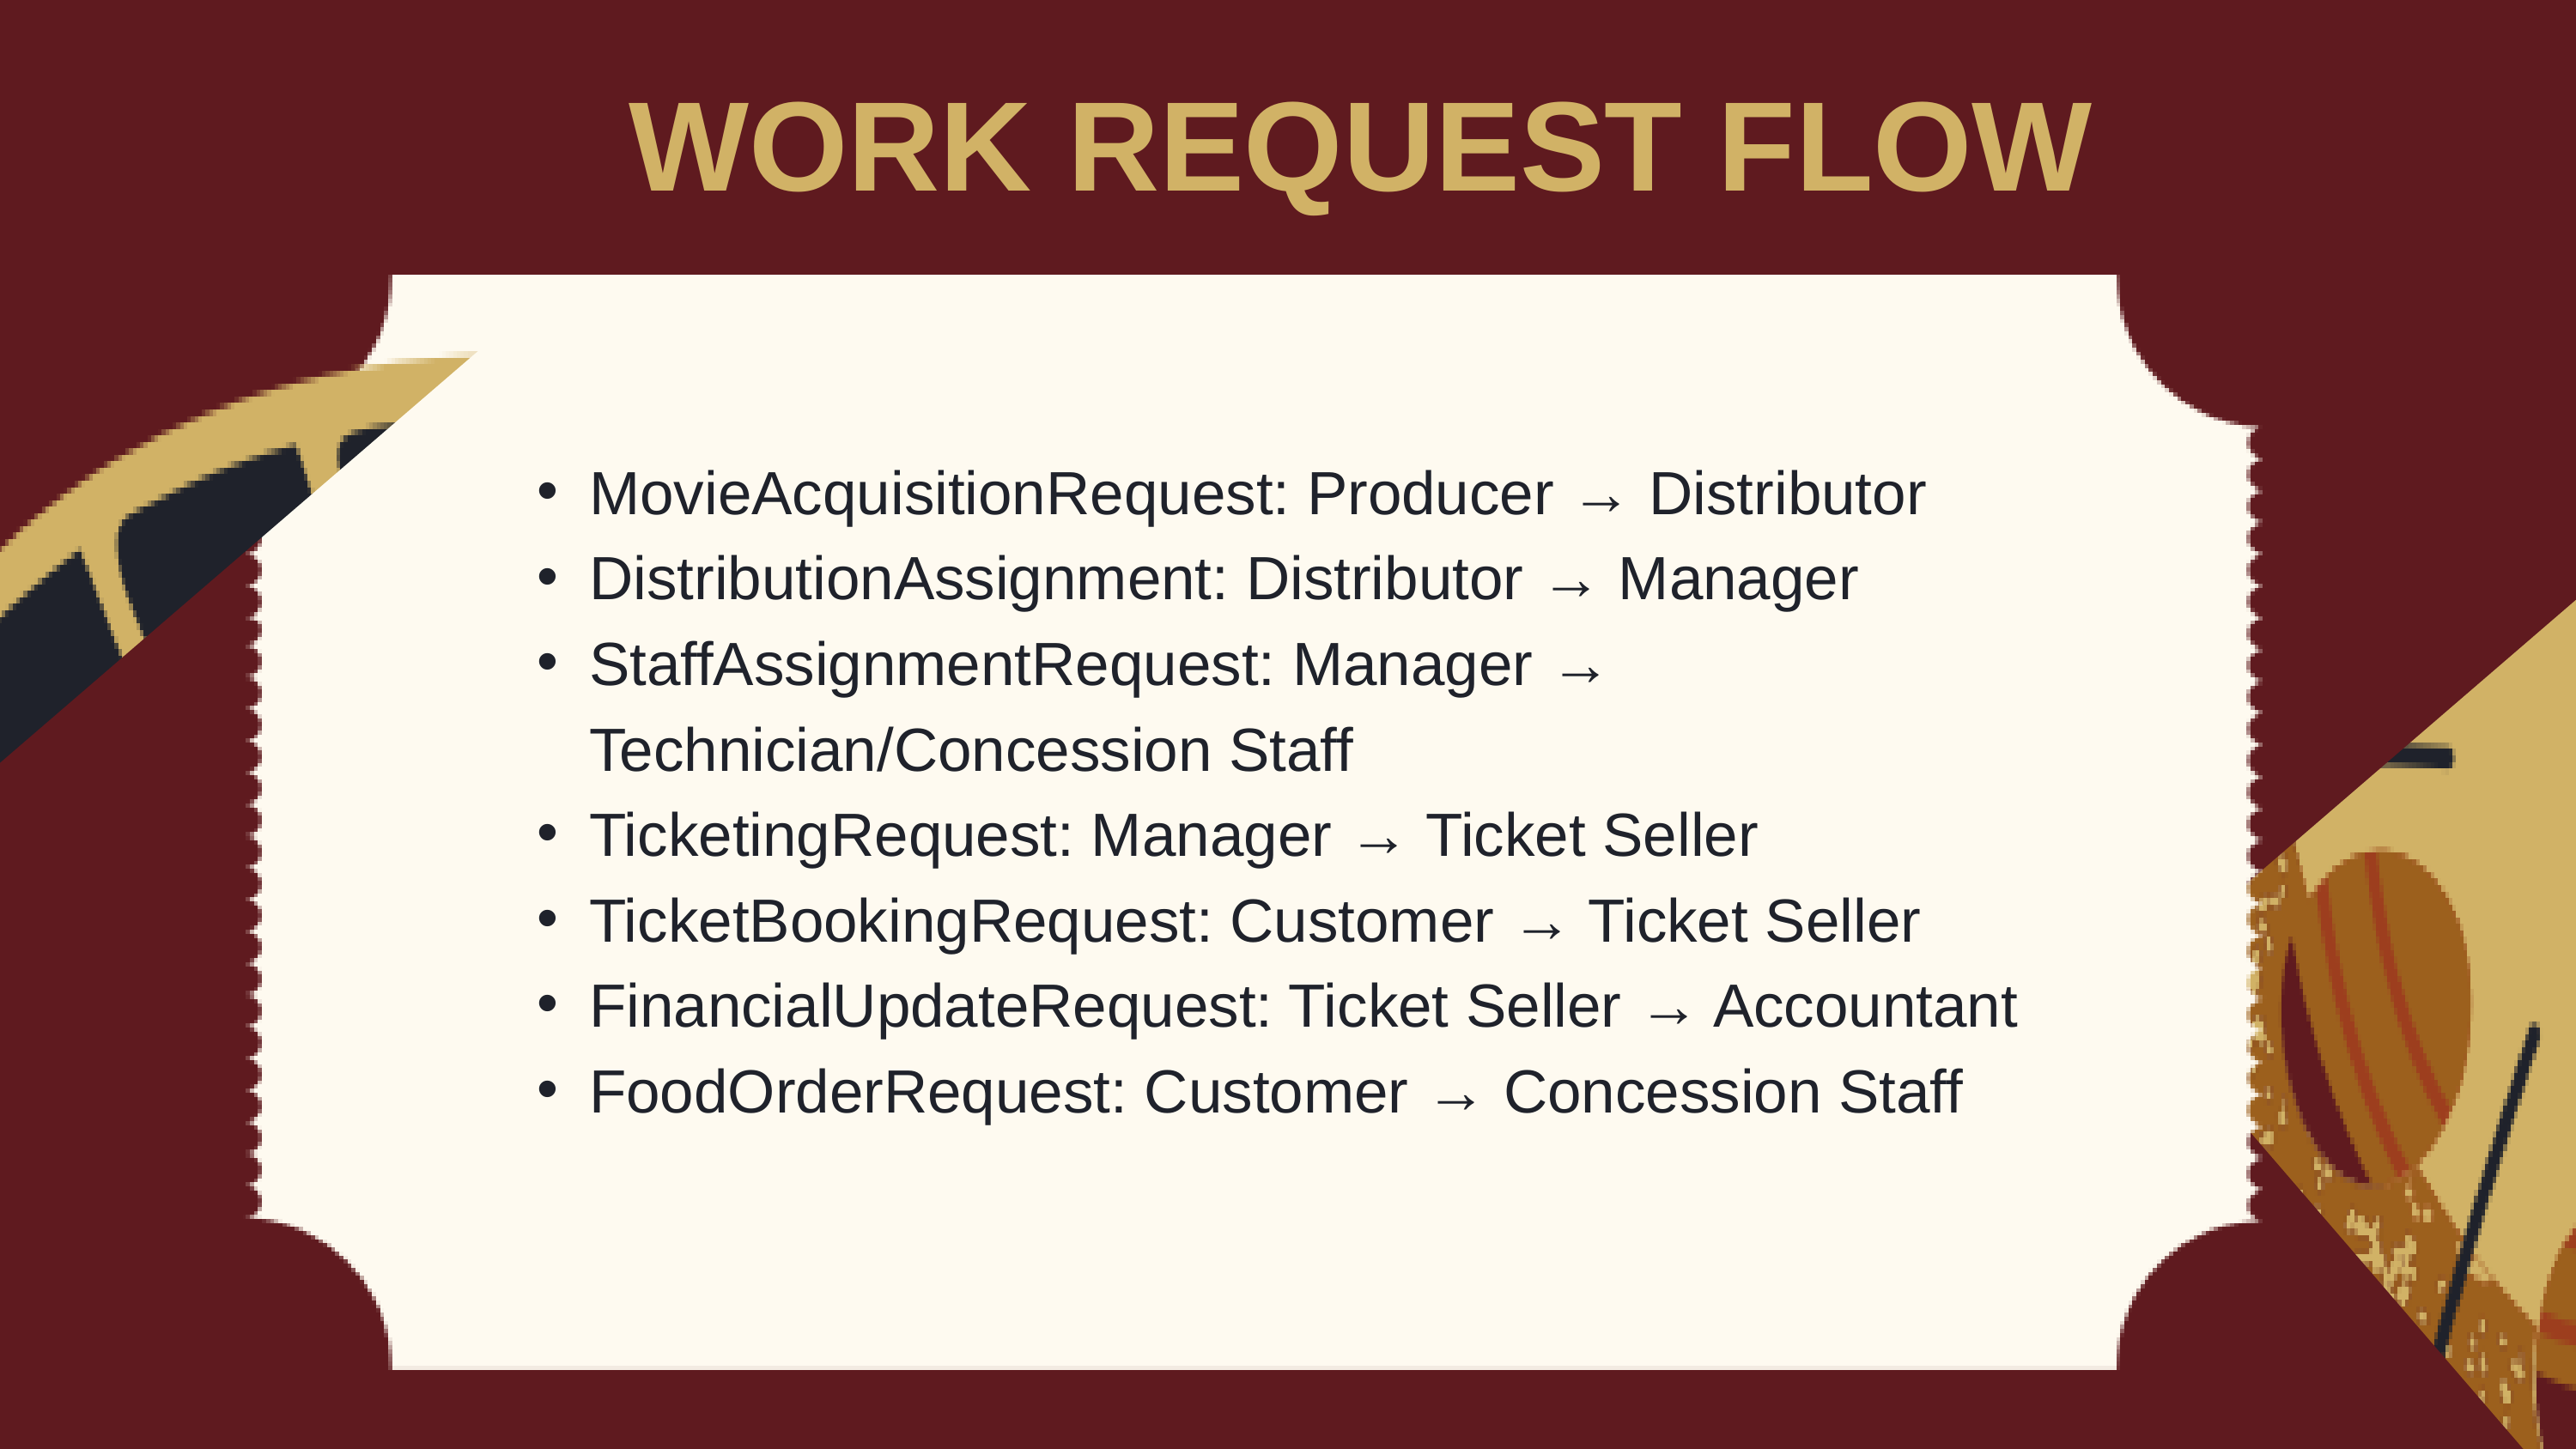

WORK REQUEST FLOW

MovieAcquisitionRequest: Producer → Distributor
DistributionAssignment: Distributor → Manager
StaffAssignmentRequest: Manager → Technician/Concession Staff
TicketingRequest: Manager → Ticket Seller
TicketBookingRequest: Customer → Ticket Seller
FinancialUpdateRequest: Ticket Seller → Accountant
FoodOrderRequest: Customer → Concession Staff